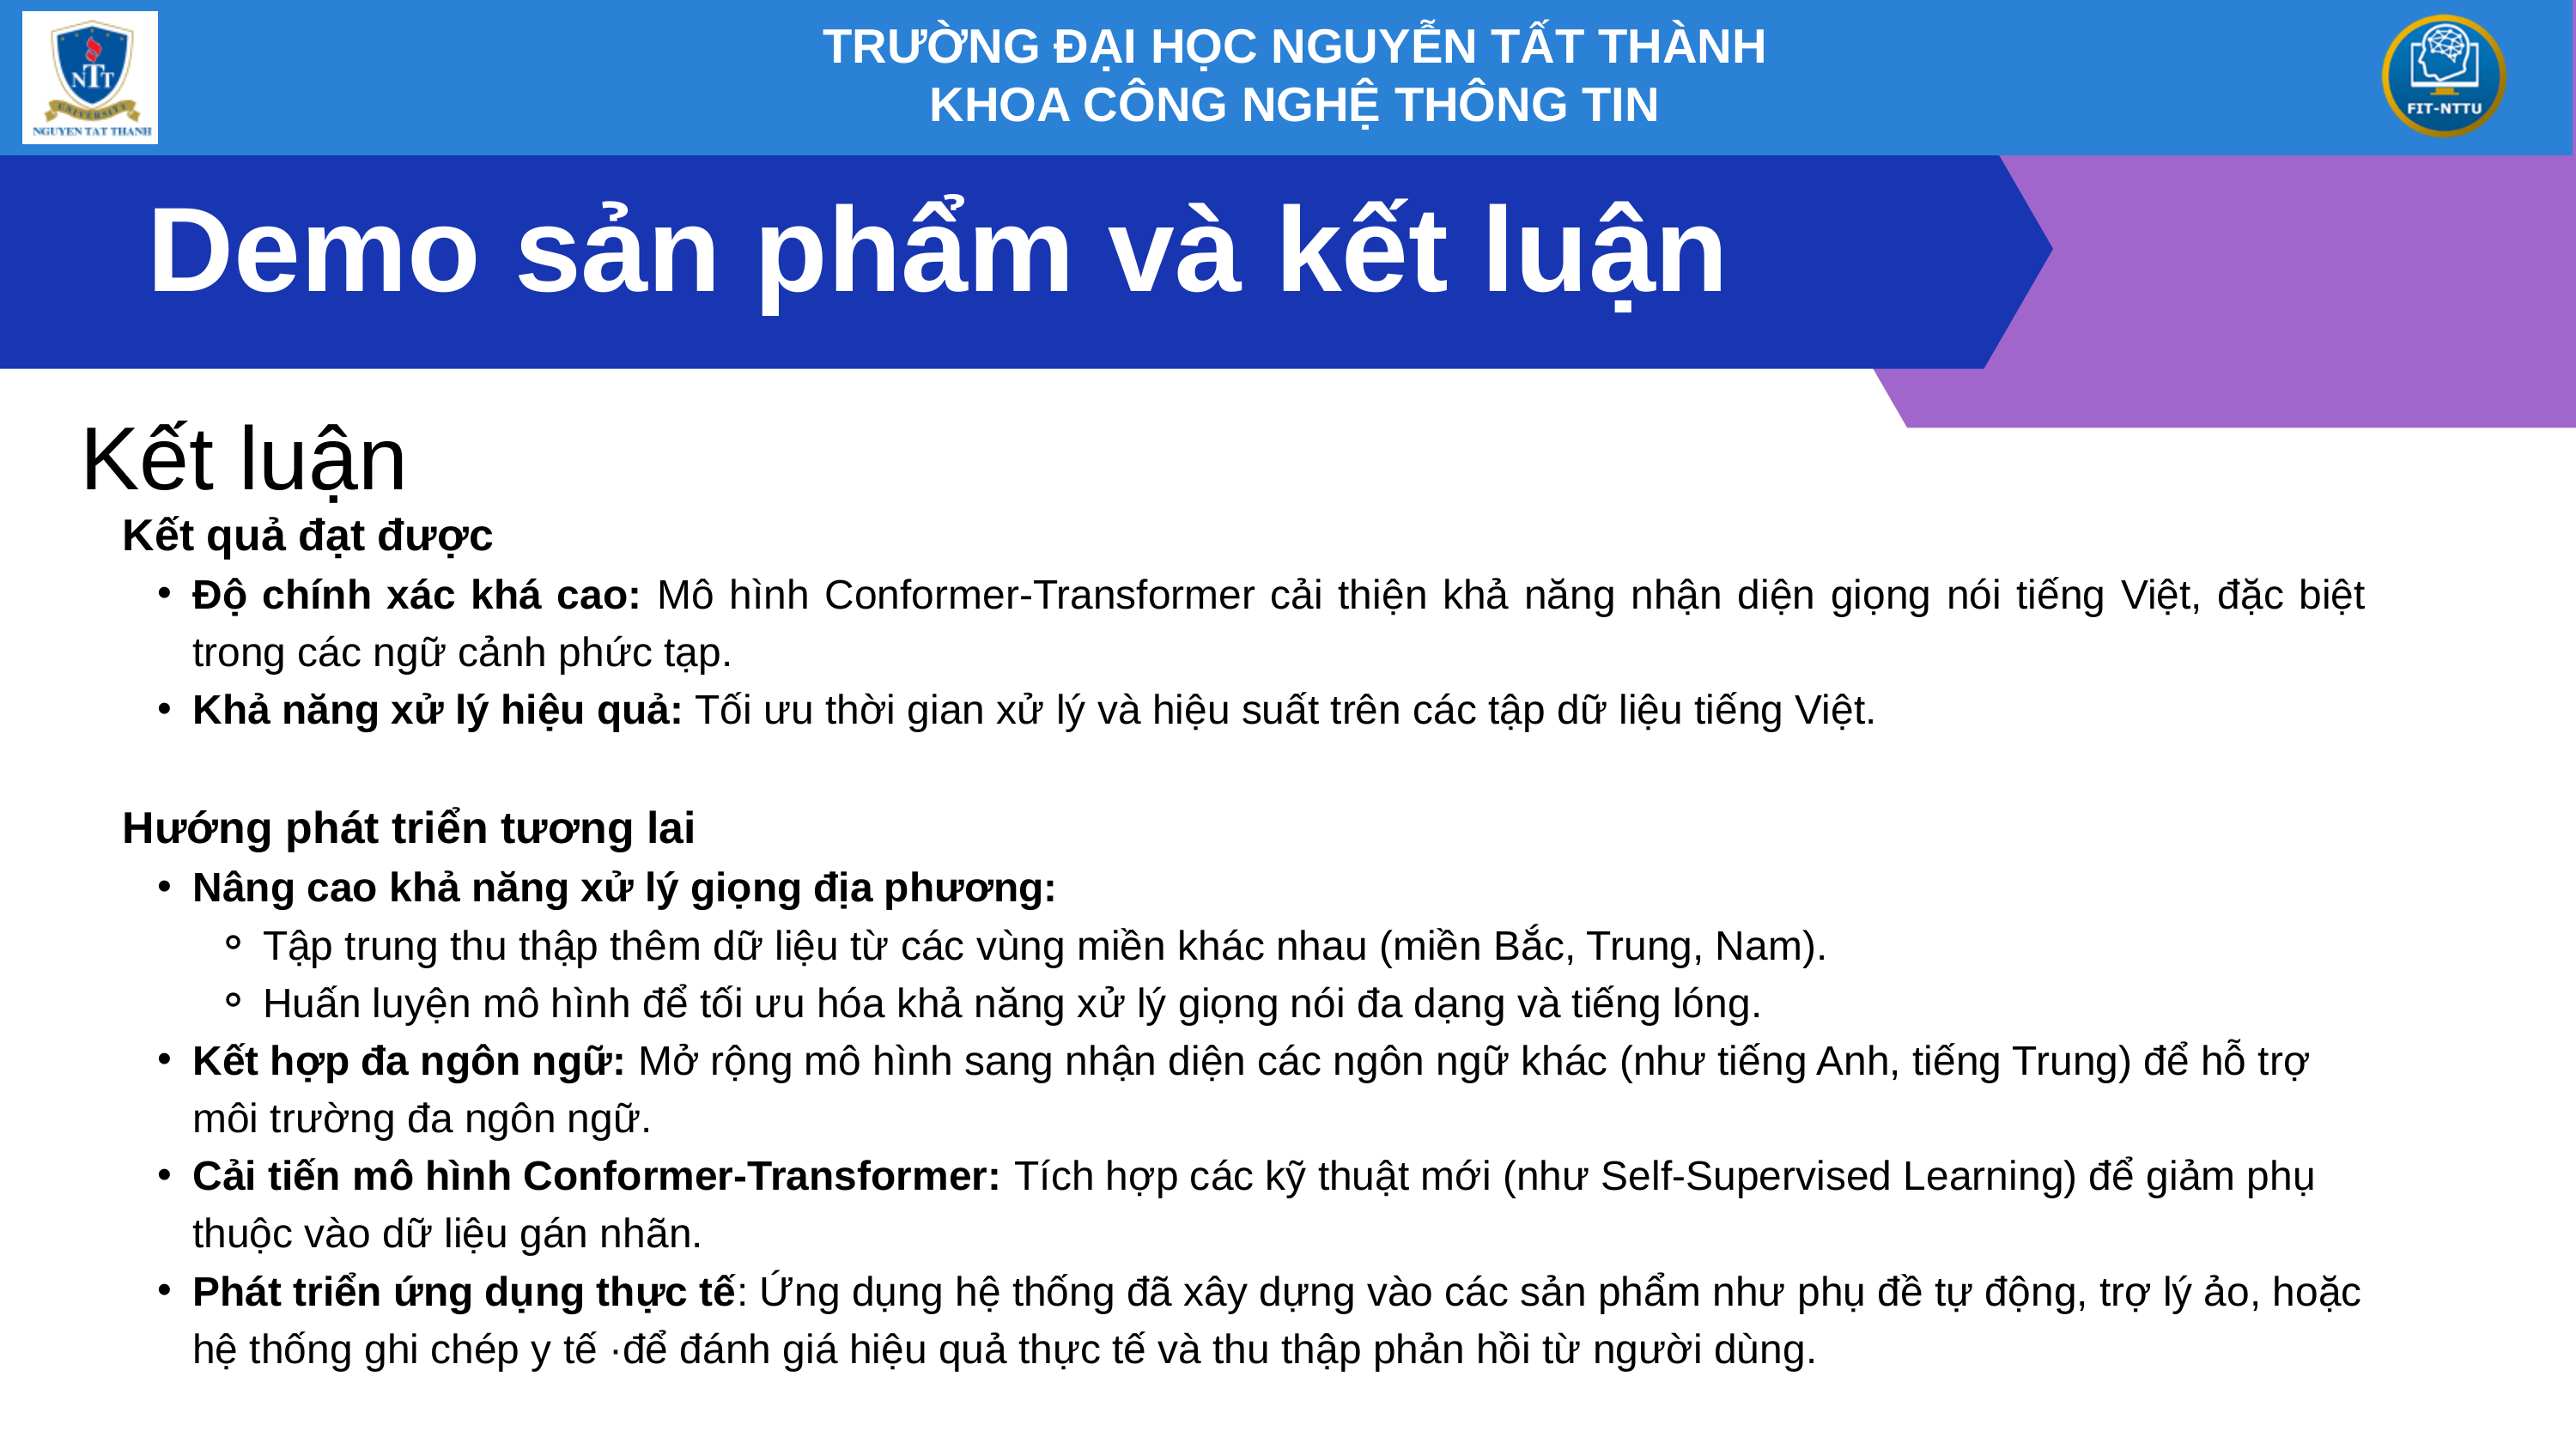

TRƯỜNG ĐẠI HỌC NGUYỄN TẤT THÀNH
KHOA CÔNG NGHỆ THÔNG TIN

Demo sản phẩm và kết luận
Kết luận
Kết quả đạt được
Độ chính xác khá cao: Mô hình Conformer-Transformer cải thiện khả năng nhận diện giọng nói tiếng Việt, đặc biệt trong các ngữ cảnh phức tạp.
Khả năng xử lý hiệu quả: Tối ưu thời gian xử lý và hiệu suất trên các tập dữ liệu tiếng Việt.

Hướng phát triển tương lai
Nâng cao khả năng xử lý giọng địa phương:
Tập trung thu thập thêm dữ liệu từ các vùng miền khác nhau (miền Bắc, Trung, Nam).
Huấn luyện mô hình để tối ưu hóa khả năng xử lý giọng nói đa dạng và tiếng lóng.
Kết hợp đa ngôn ngữ: Mở rộng mô hình sang nhận diện các ngôn ngữ khác (như tiếng Anh, tiếng Trung) để hỗ trợ môi trường đa ngôn ngữ.
Cải tiến mô hình Conformer-Transformer: Tích hợp các kỹ thuật mới (như Self-Supervised Learning) để giảm phụ thuộc vào dữ liệu gán nhãn.
Phát triển ứng dụng thực tế: Ứng dụng hệ thống đã xây dựng vào các sản phẩm như phụ đề tự động, trợ lý ảo, hoặc hệ thống ghi chép y tế ·để đánh giá hiệu quả thực tế và thu thập phản hồi từ người dùng.